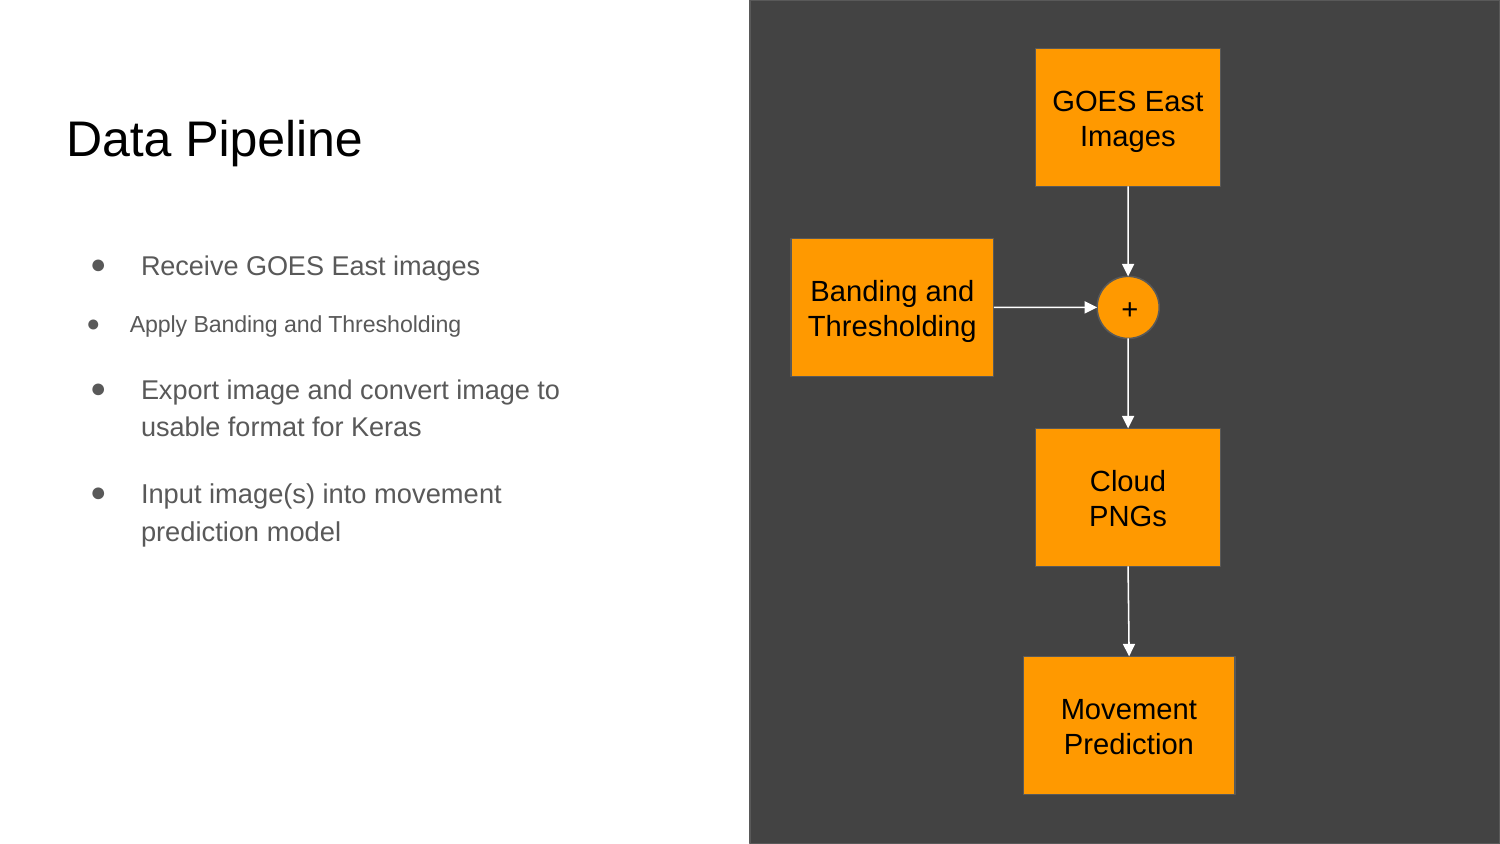

GOES East Images
# Data Pipeline

Receive GOES East images
Banding and Thresholding
+
Apply Banding and Thresholding
Export image and convert image to usable format for Keras
Cloud PNGs
Input image(s) into movement prediction model
Movement Prediction